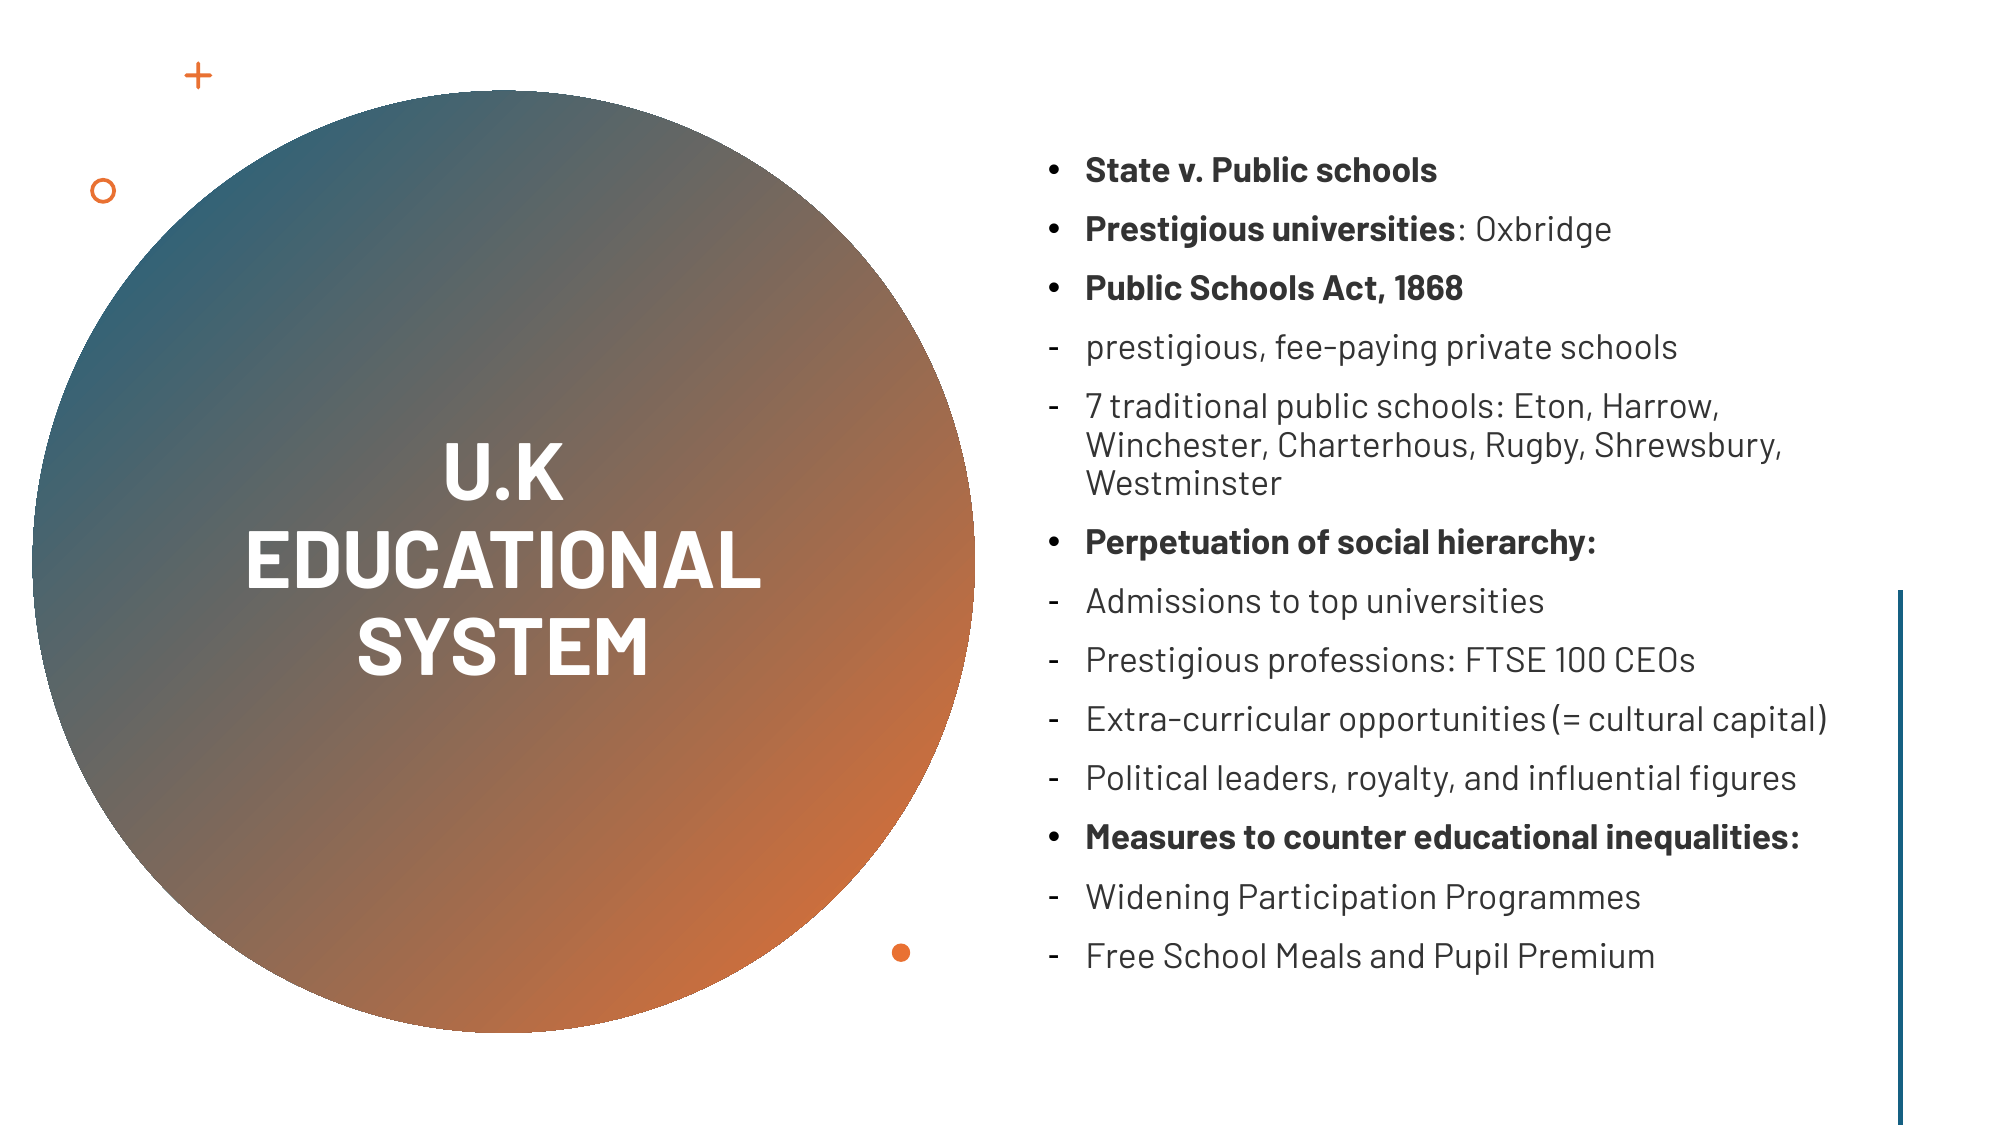

State v. Public schools
Prestigious universities: Oxbridge
Public Schools Act, 1868
prestigious, fee-paying private schools
7 traditional public schools: Eton, Harrow, Winchester, Charterhous, Rugby, Shrewsbury, Westminster
Perpetuation of social hierarchy:
Admissions to top universities
Prestigious professions: FTSE 100 CEOs
Extra-curricular opportunities (= cultural capital)
Political leaders, royalty, and influential figures
Measures to counter educational inequalities:
Widening Participation Programmes
Free School Meals and Pupil Premium

# U.K EDUCATIONAL SYSTEM